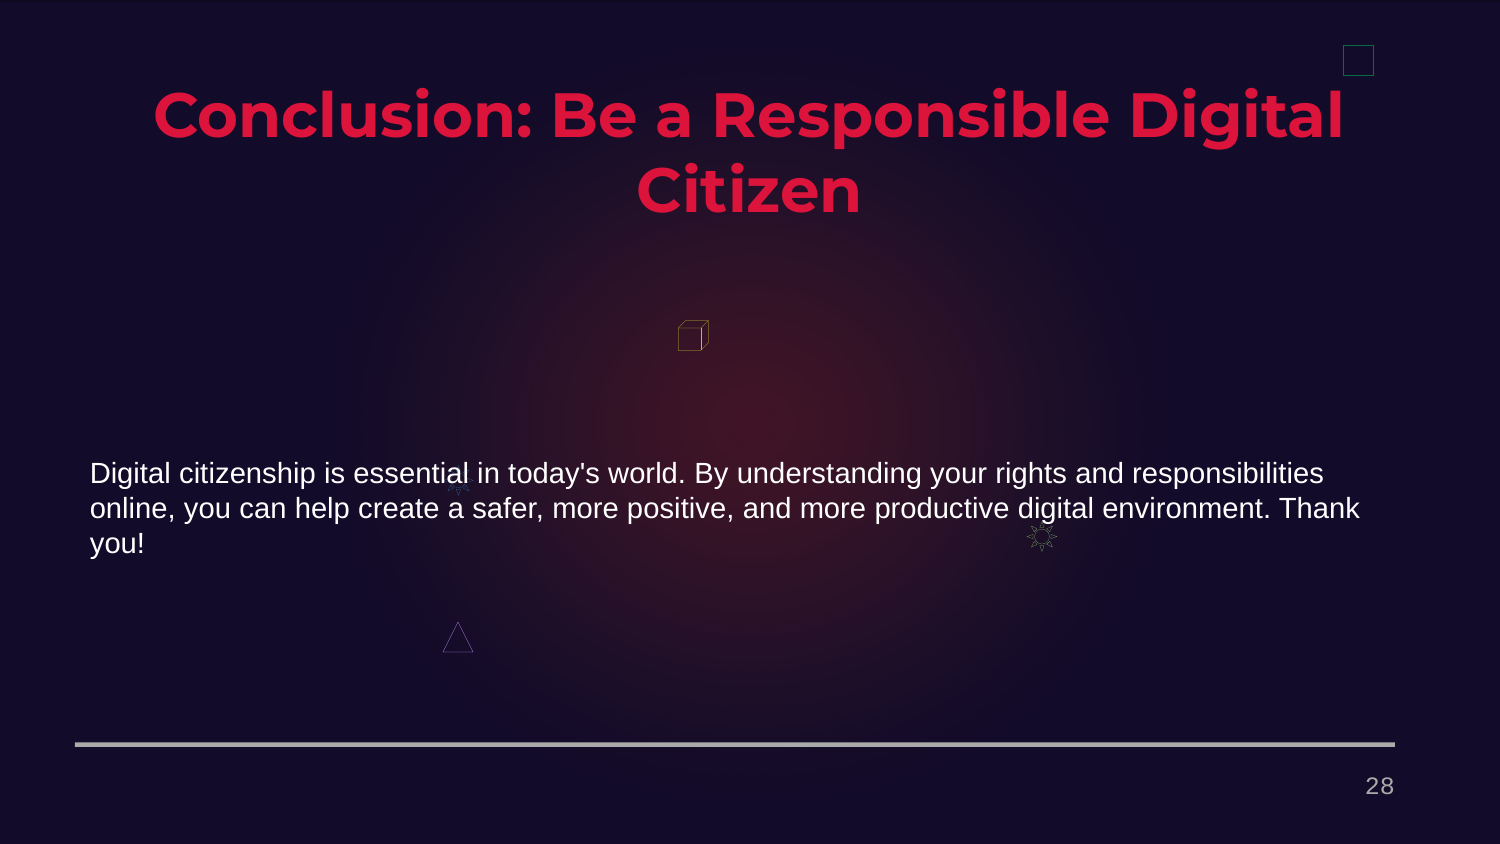

Conclusion: Be a Responsible Digital Citizen
Digital citizenship is essential in today's world. By understanding your rights and responsibilities online, you can help create a safer, more positive, and more productive digital environment. Thank you!

28